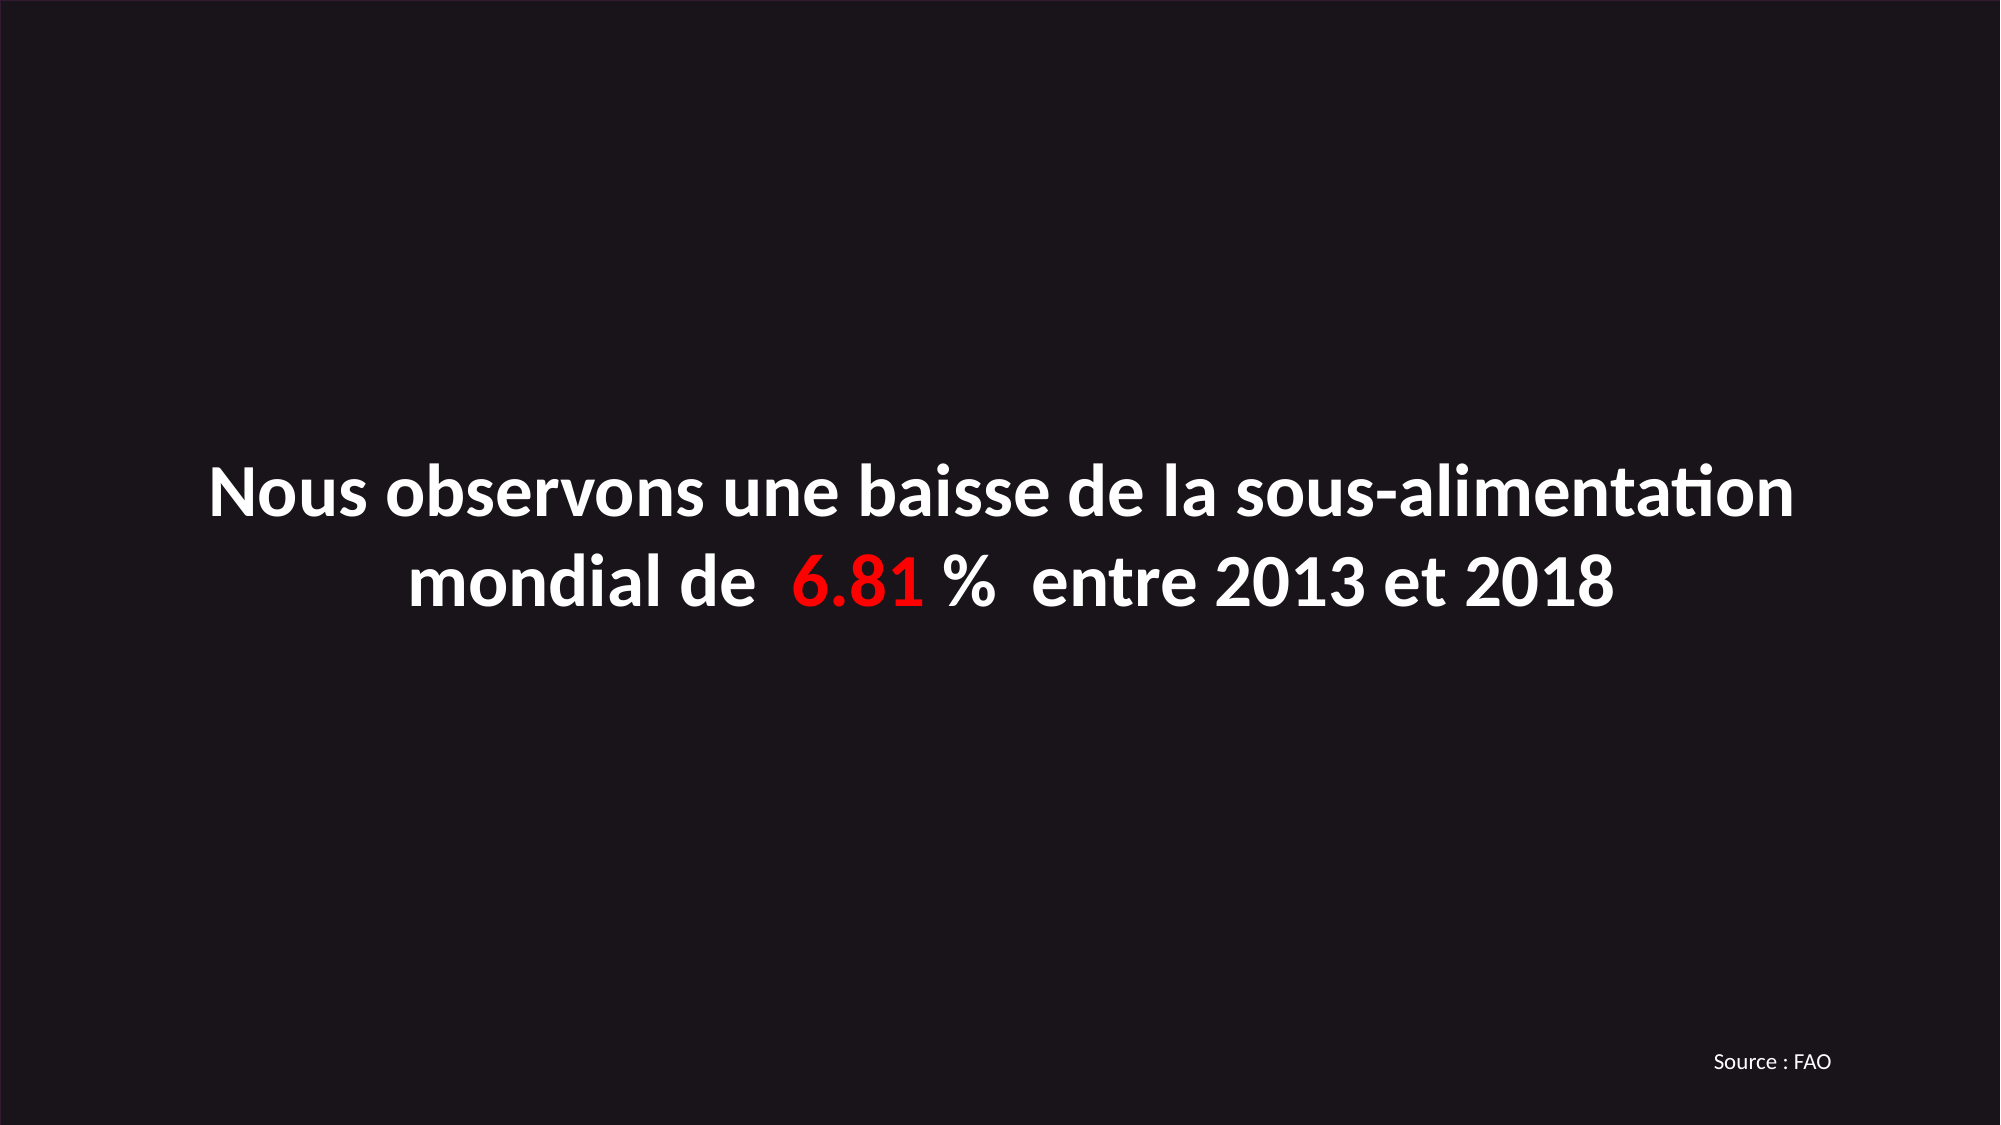

Nous observons une baisse de la sous-alimentation  mondial de  6.81 %  entre 2013 et 2018

Source : FAO